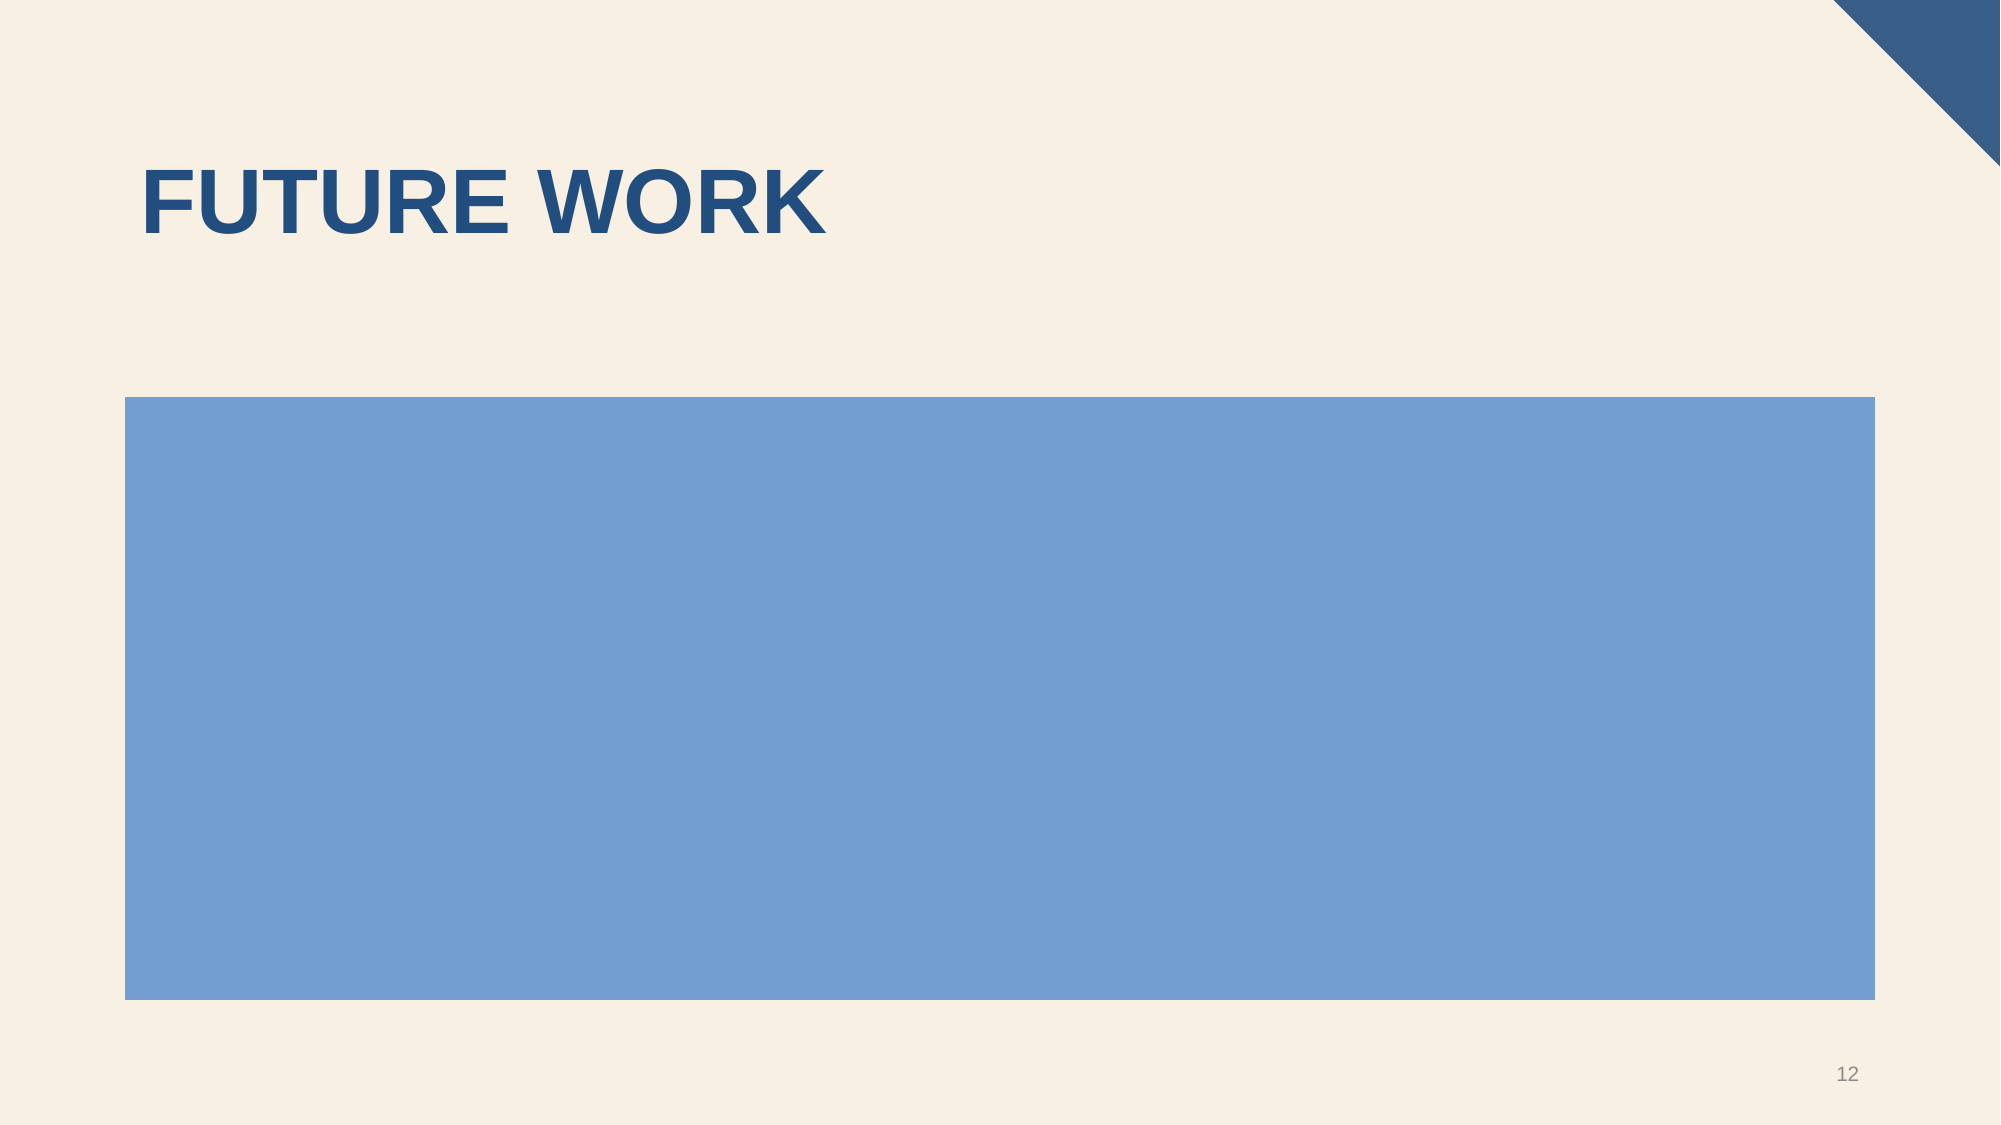

# Future Work
Look more into the statistics of specific car manufacturers.
Look at statistics relating to things like color and price.
Look at year statistics relating to price, mileage and fuel consumption.
Fuel type in relevance to car manufacturers.

12